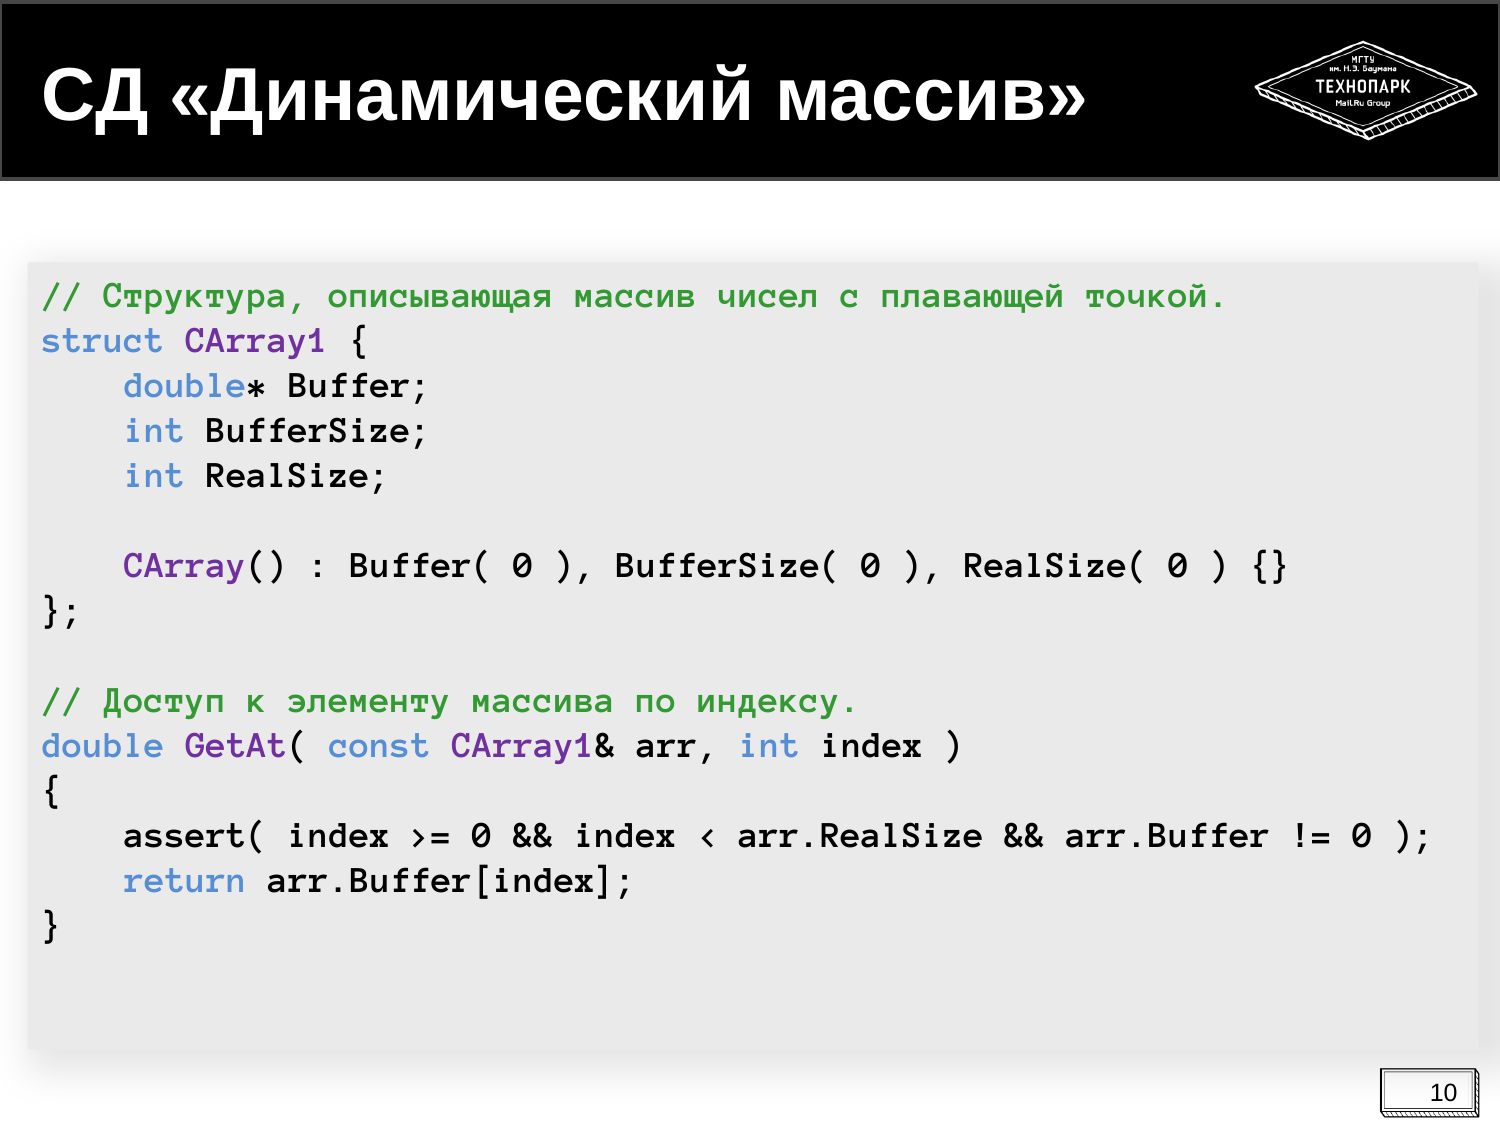

# СД «Динамический массив»
// Структура, описывающая массив чисел с плавающей точкой.
struct CArray1 {
    double* Buffer;
    int BufferSize;
    int RealSize;

    CArray() : Buffer( 0 ), BufferSize( 0 ), RealSize( 0 ) {}
};

// Доступ к элементу массива по индексу.
double GetAt( const CArray1& arr, int index )
{
    assert( index >= 0 && index < arr.RealSize && arr.Buffer != 0 );
    return arr.Buffer[index];
}
10